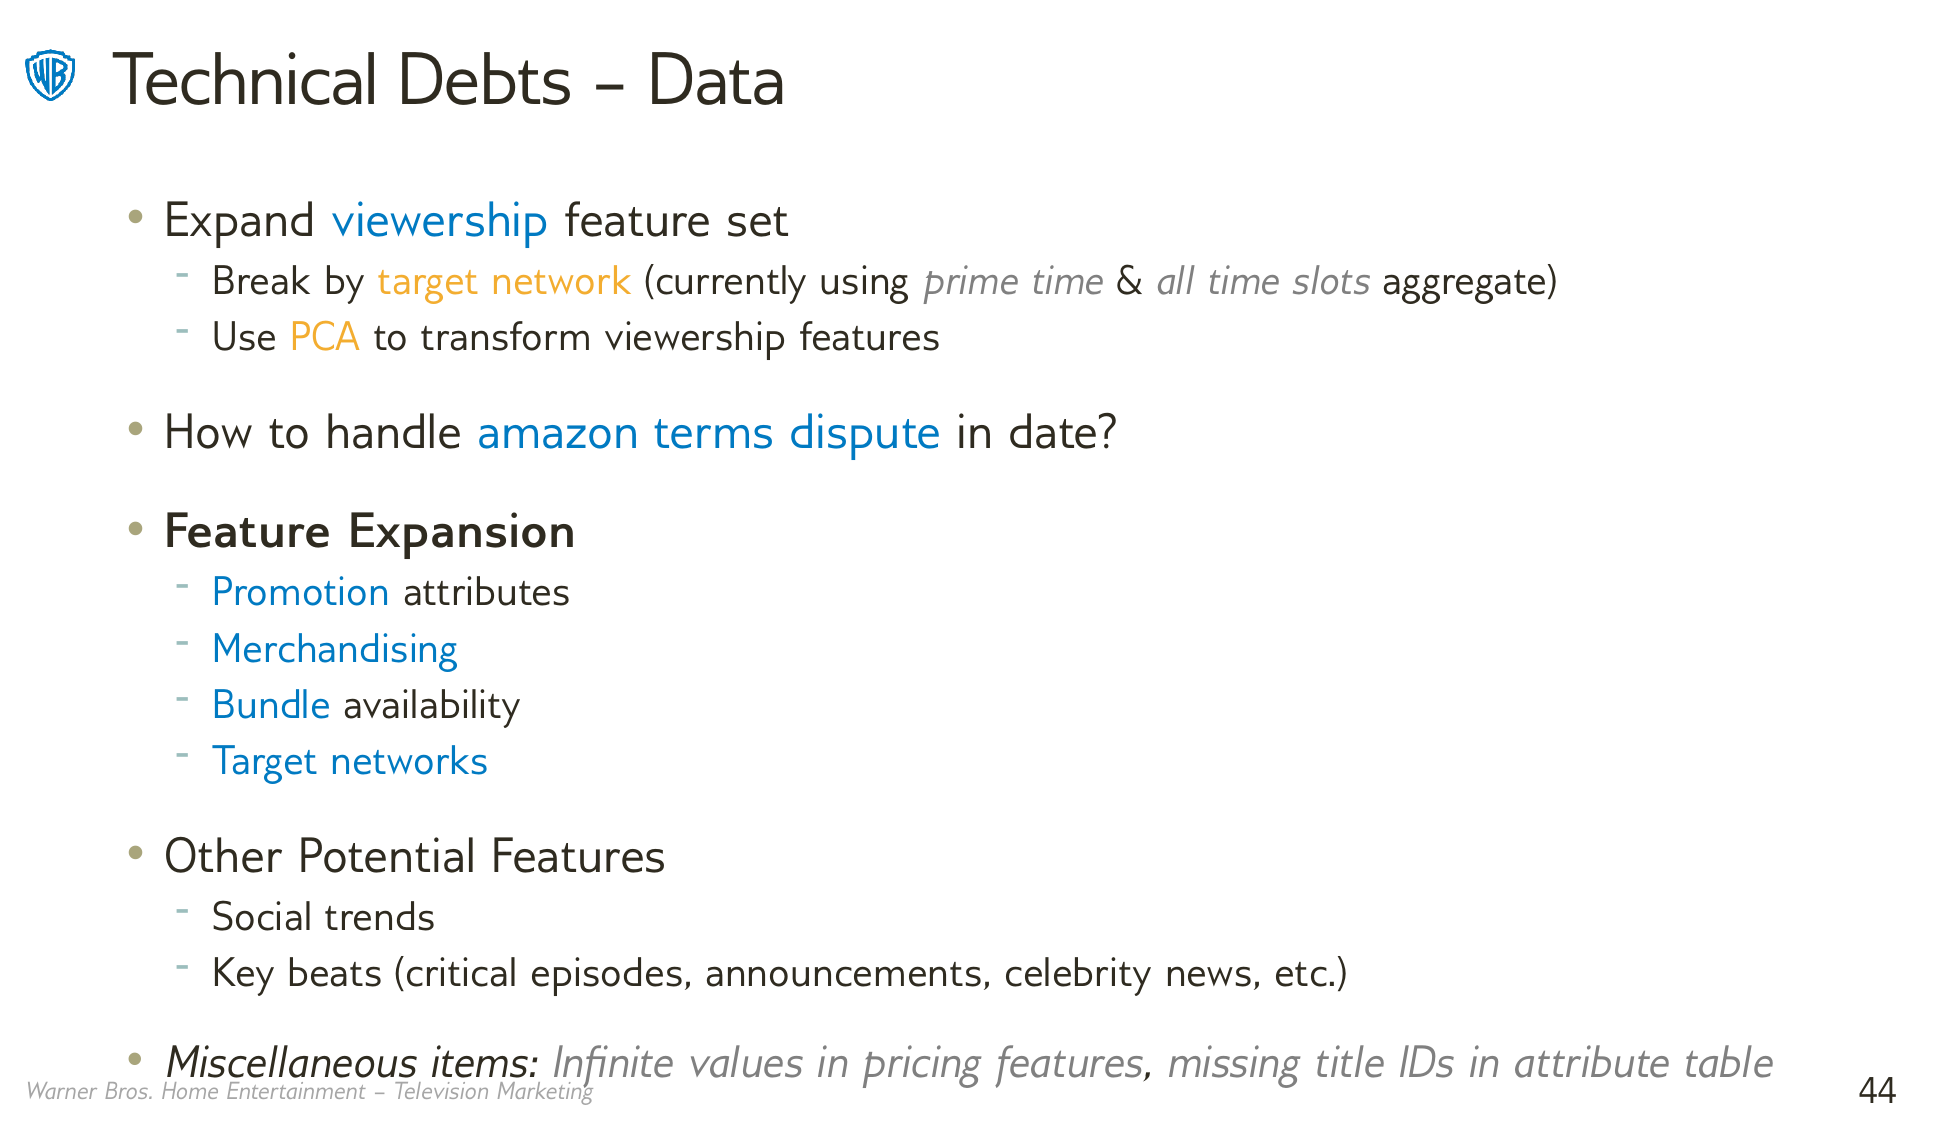

# Technical Debts – Data
Expand viewership feature set
Break by target network (currently using prime time & all time slots aggregate)
Use PCA to transform viewership features
How to handle amazon terms dispute in date?
Feature Expansion
Promotion attributes
Merchandising
Bundle availability
Target networks
Other Potential Features
Social trends
Key beats (critical episodes, announcements, celebrity news, etc.)
Miscellaneous items: Infinite values in pricing features, missing title IDs in attribute table
44
Warner Bros. Home Entertainment – Television Marketing